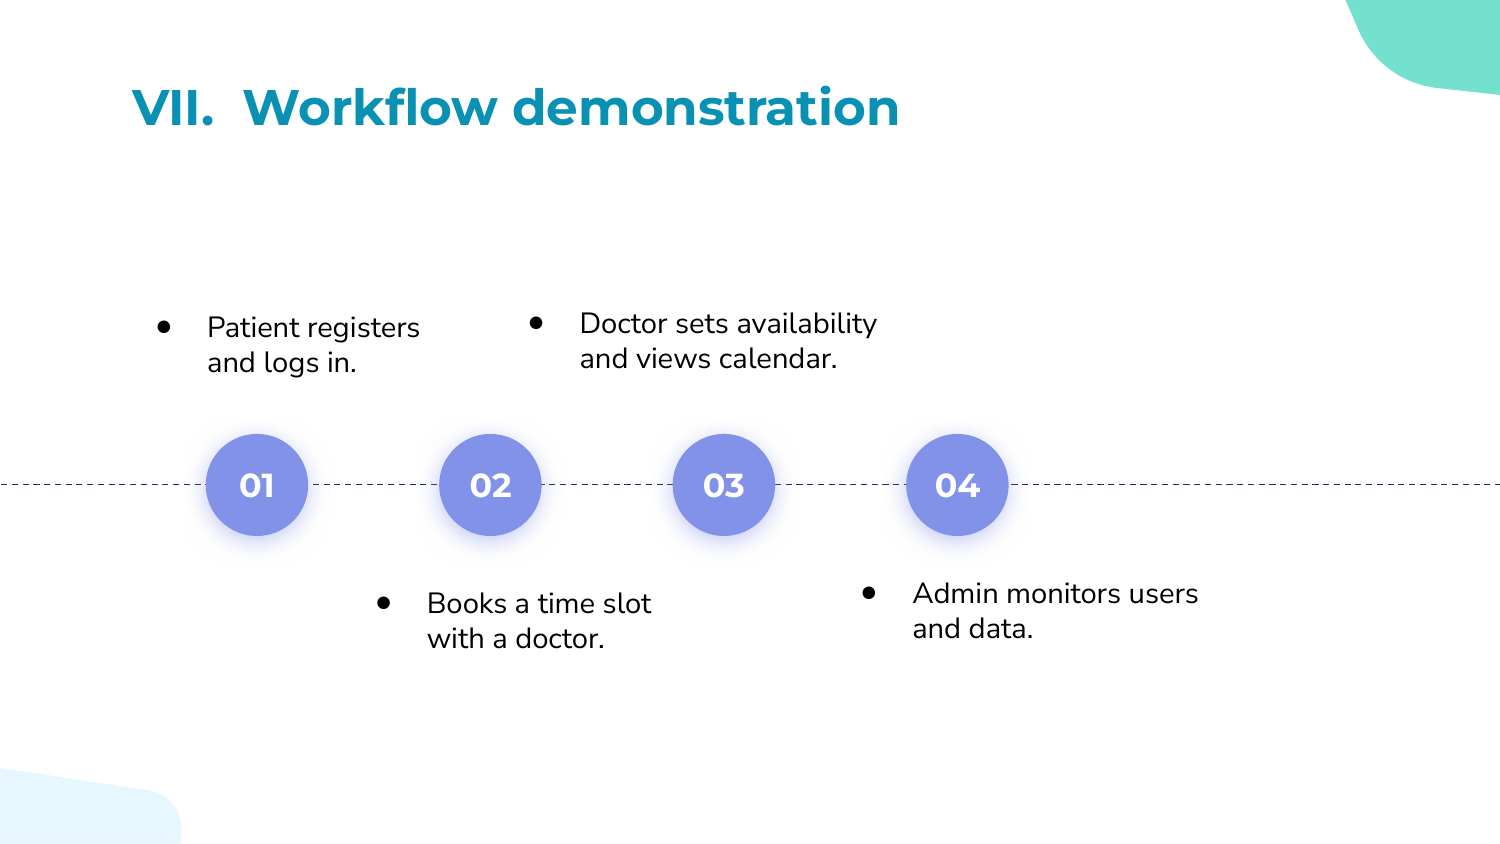

# VII.  Workflow demonstration
Doctor sets availability and views calendar.
Patient registers and logs in.

01
02
03
04
Admin monitors users and data.
Books a time slot with a doctor.